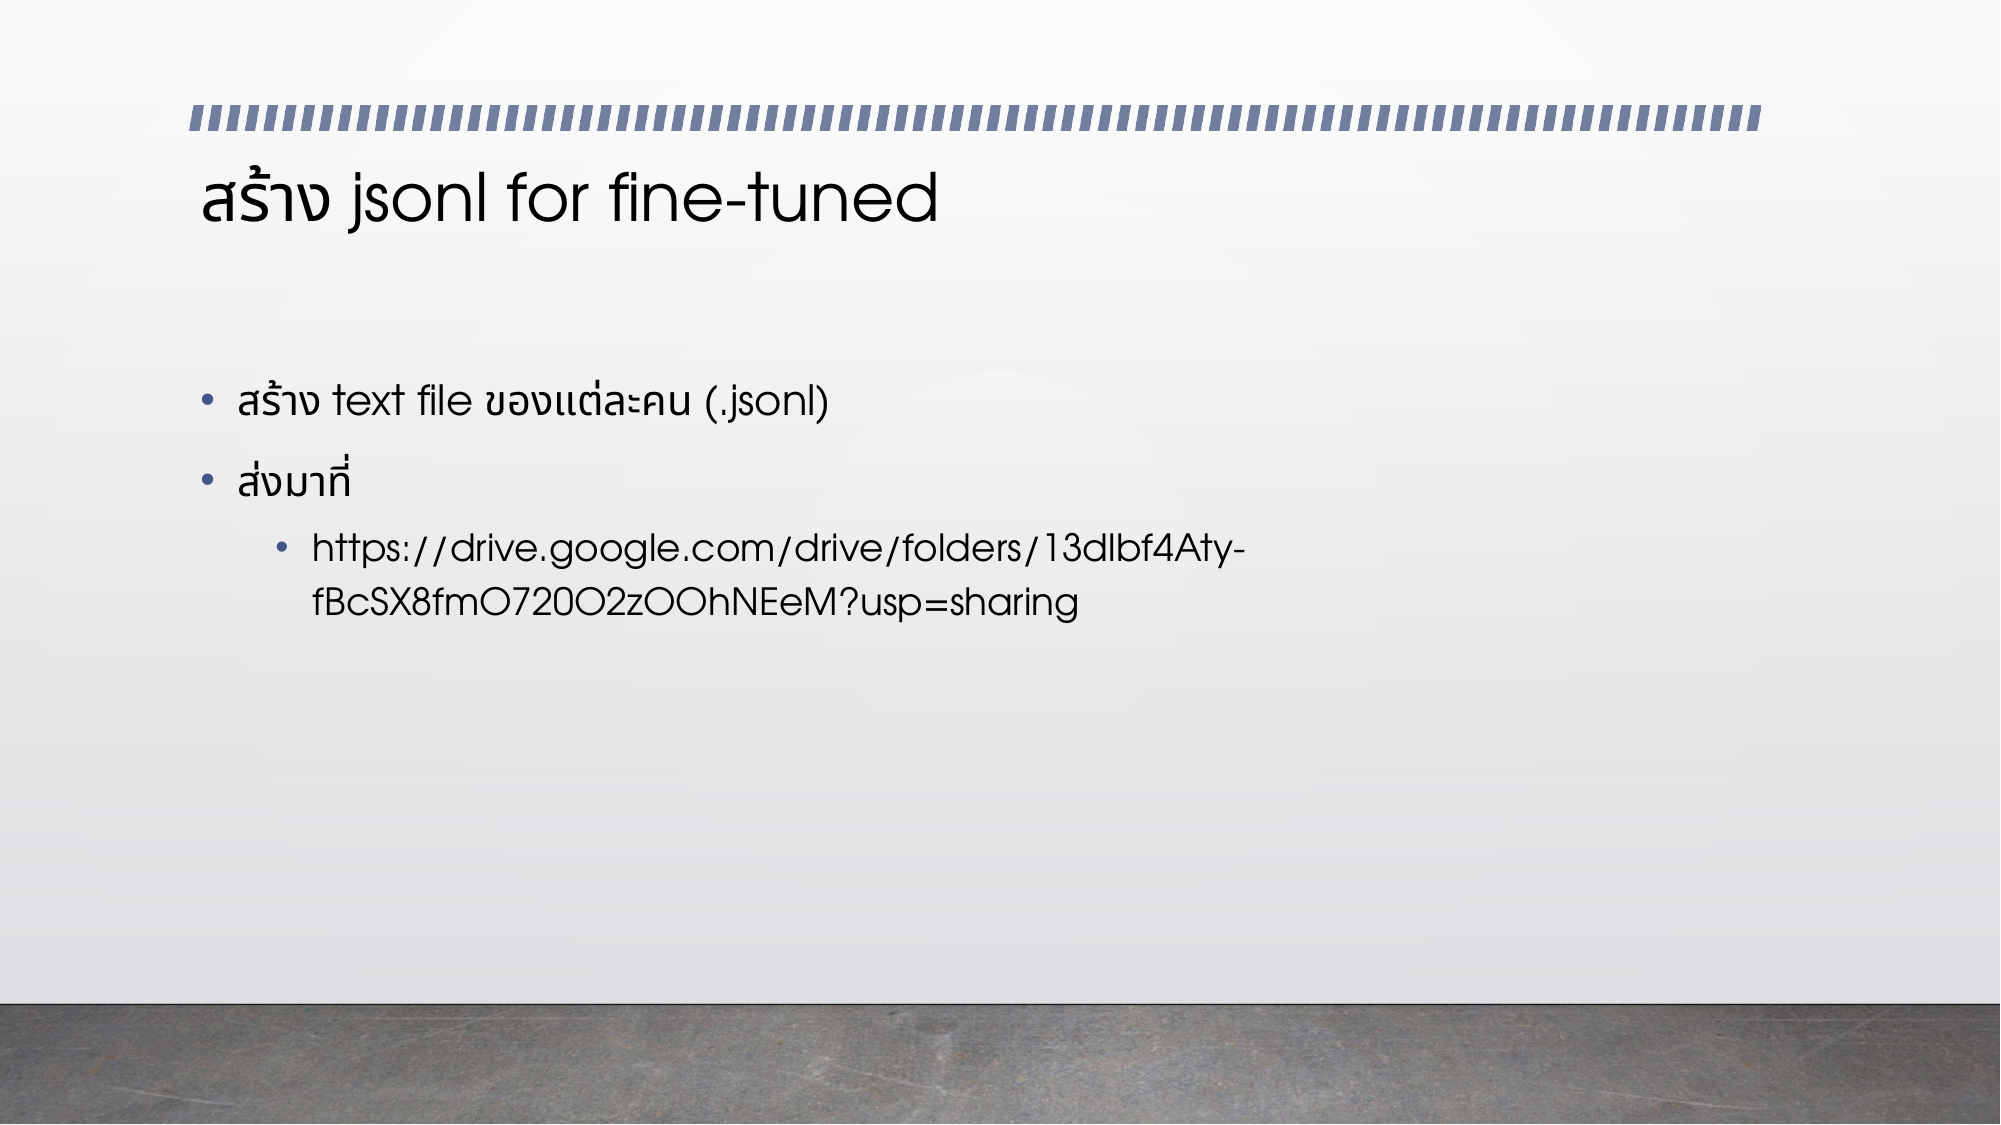

# สร้าง jsonl for fine-tuned
สร้าง text file ของแต่ละคน (.jsonl)
ส่งมาที่
https://drive.google.com/drive/folders/13dlbf4Aty-fBcSX8fmO720O2zOOhNEeM?usp=sharing